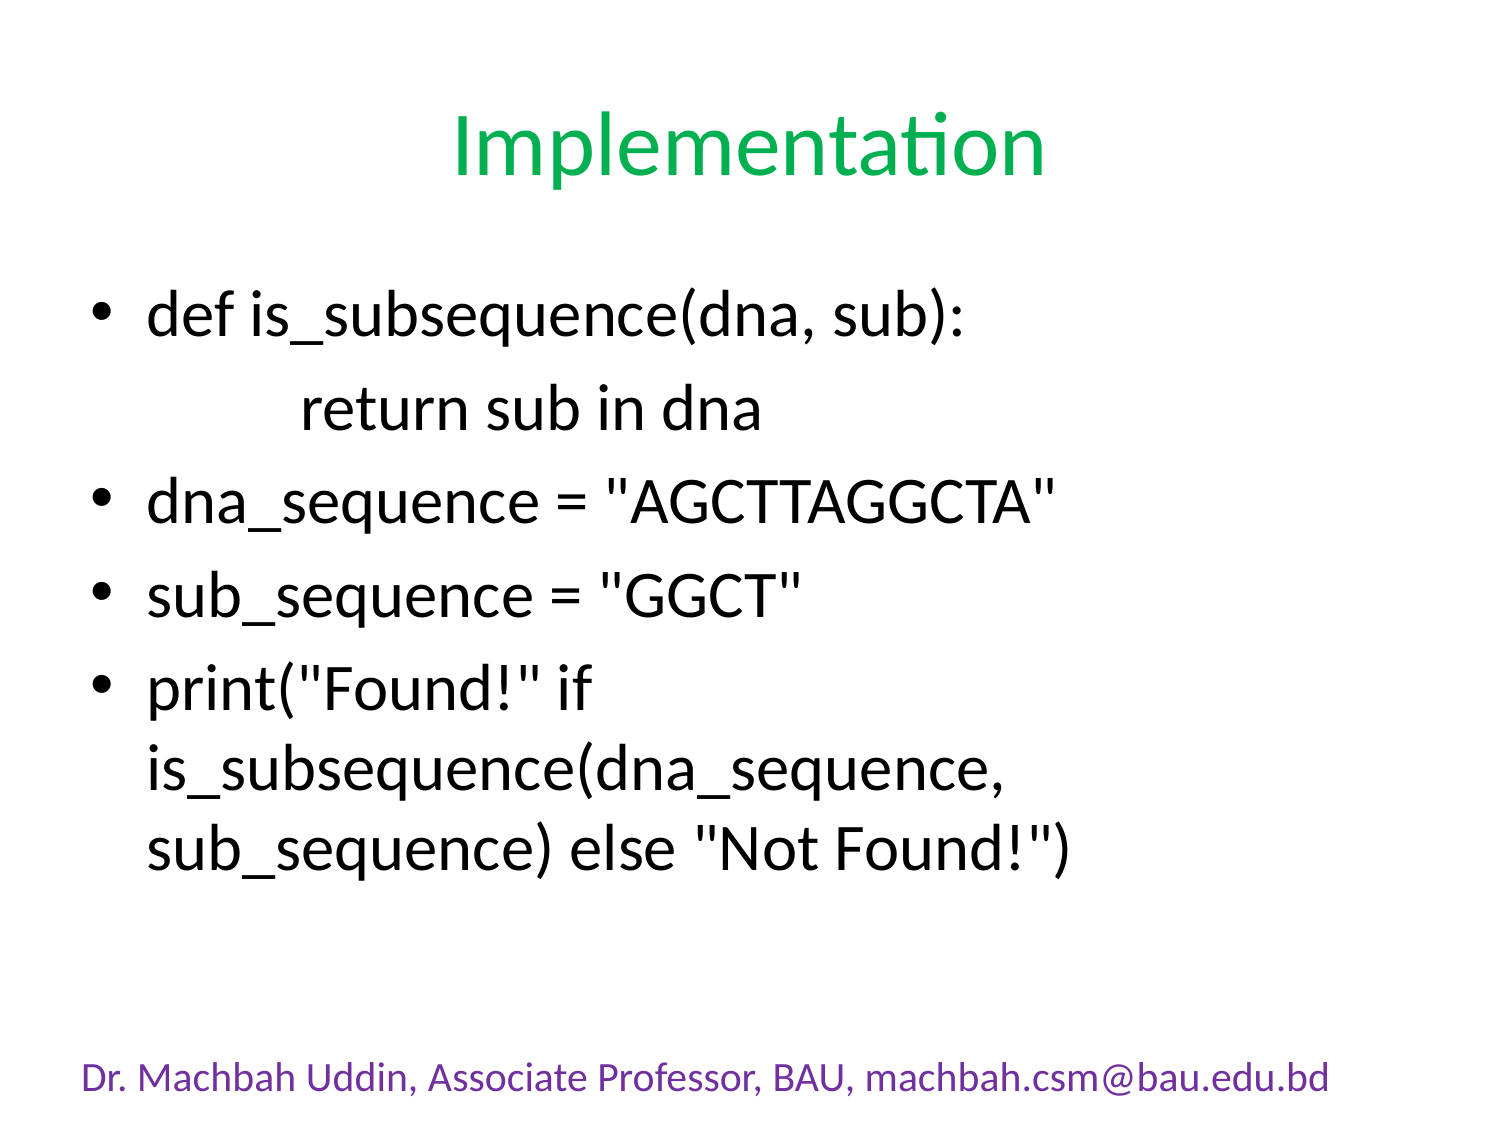

# Implementation
def is_subsequence(dna, sub):
	    return sub in dna
dna_sequence = "AGCTTAGGCTA"
sub_sequence = "GGCT"
print("Found!" if is_subsequence(dna_sequence, sub_sequence) else "Not Found!")